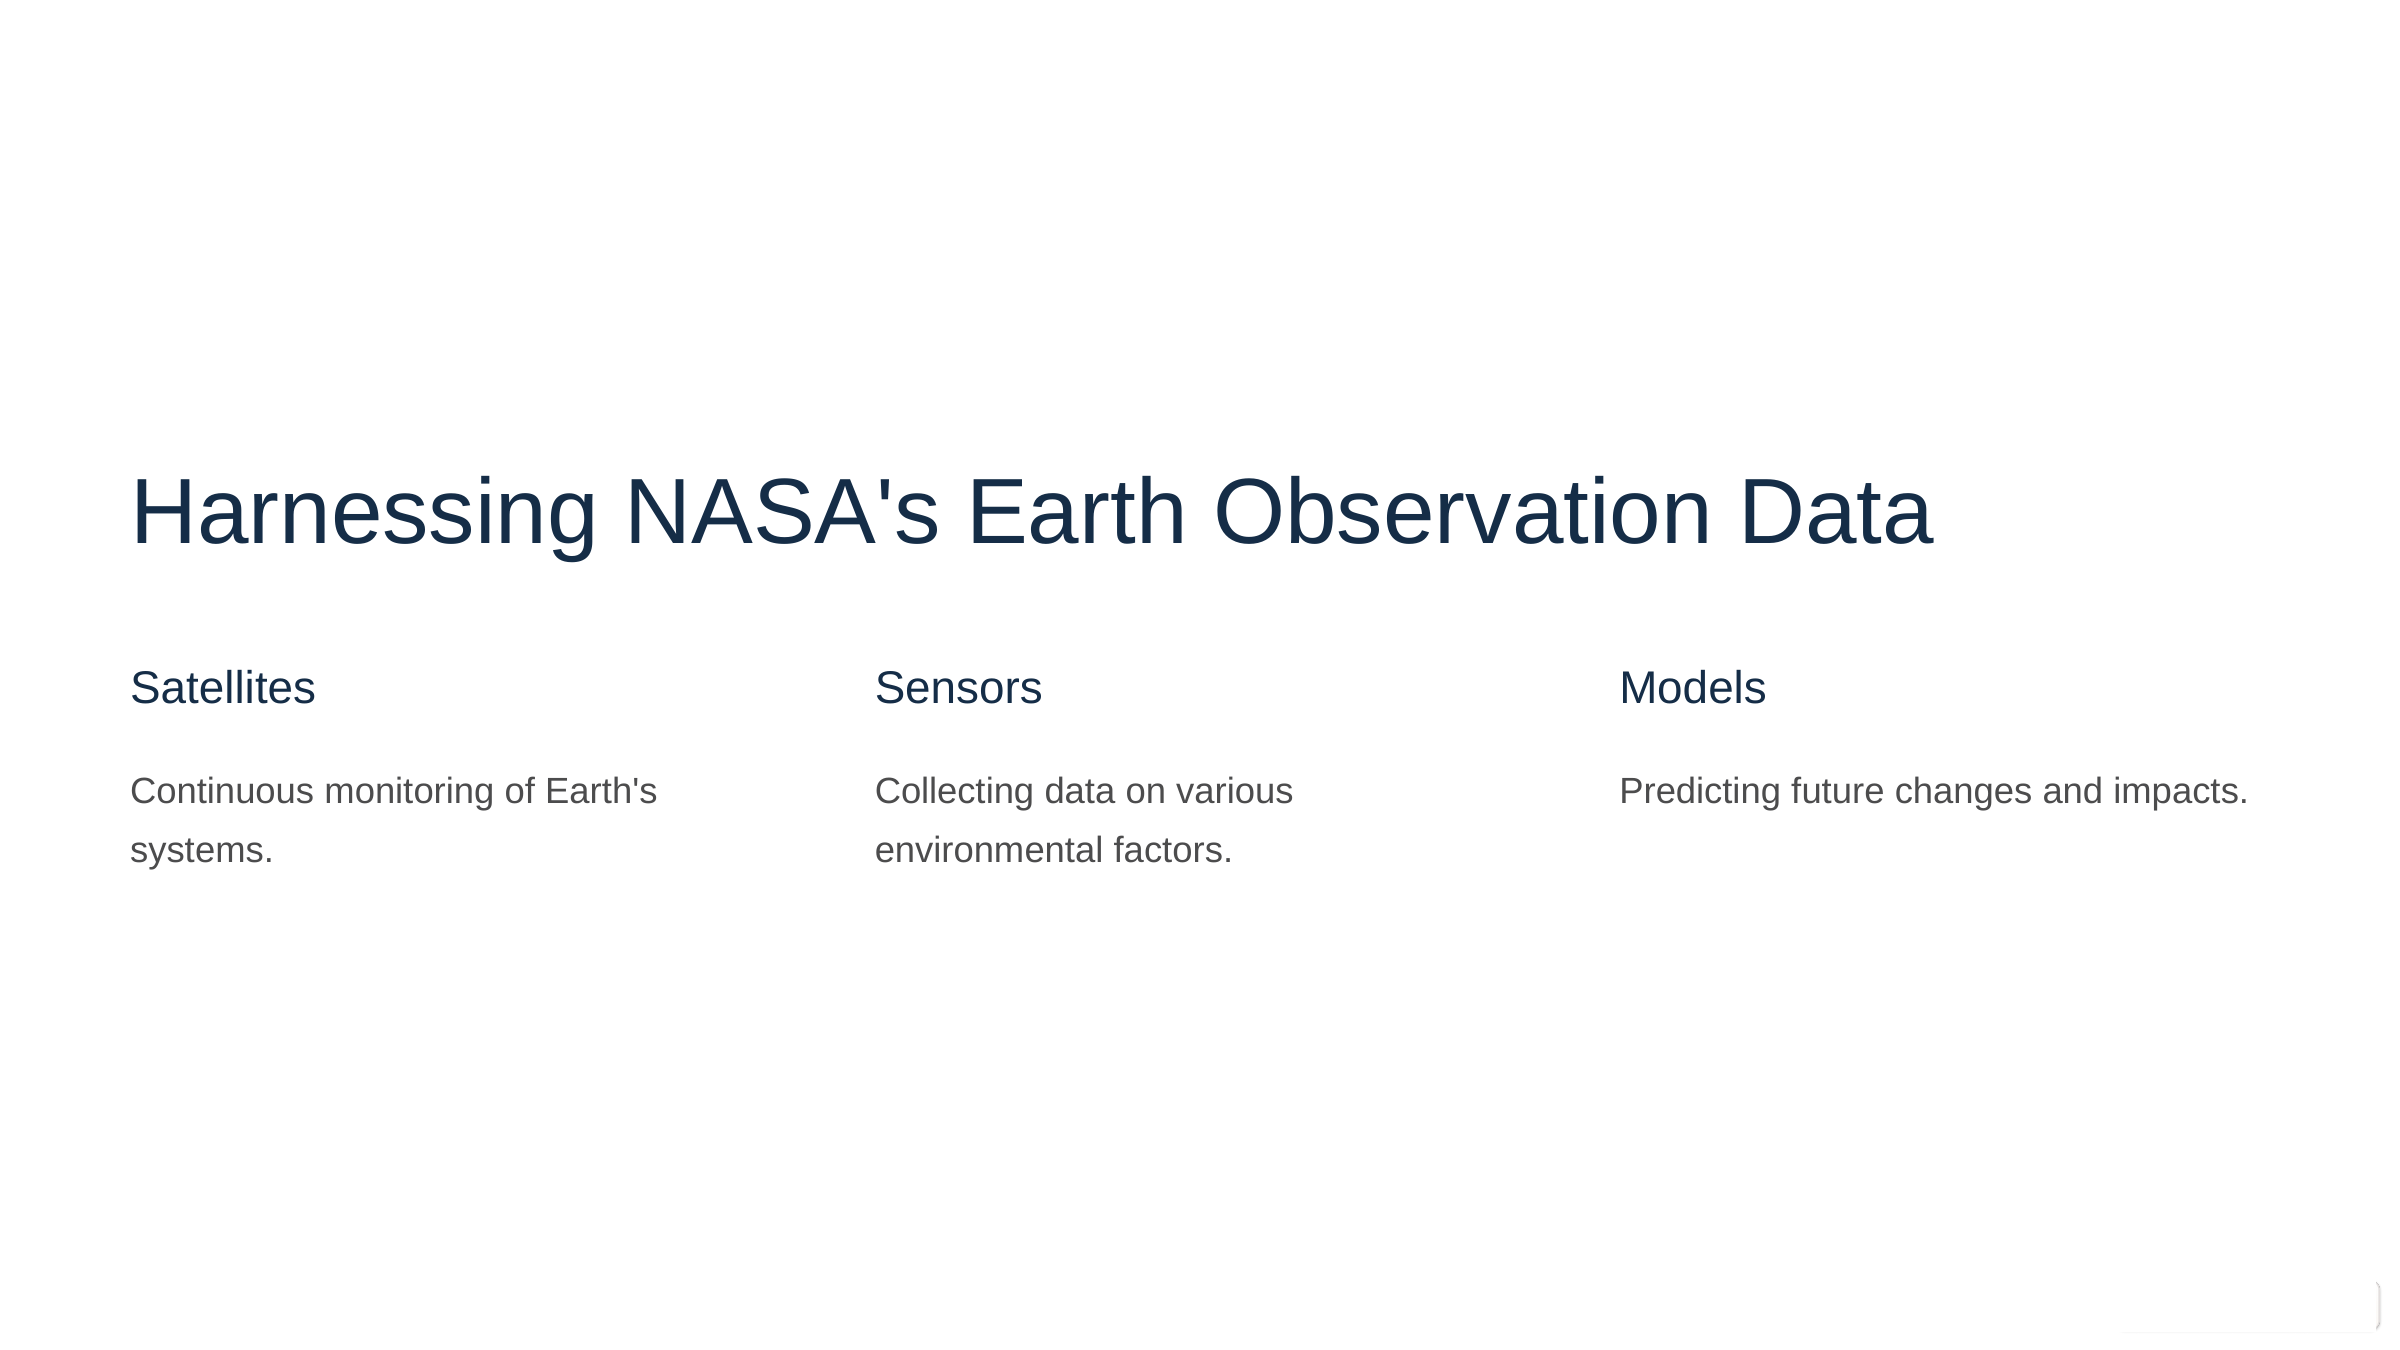

Harnessing NASA's Earth Observation Data
Satellites
Sensors
Models
Continuous monitoring of Earth's systems.
Collecting data on various environmental factors.
Predicting future changes and impacts.